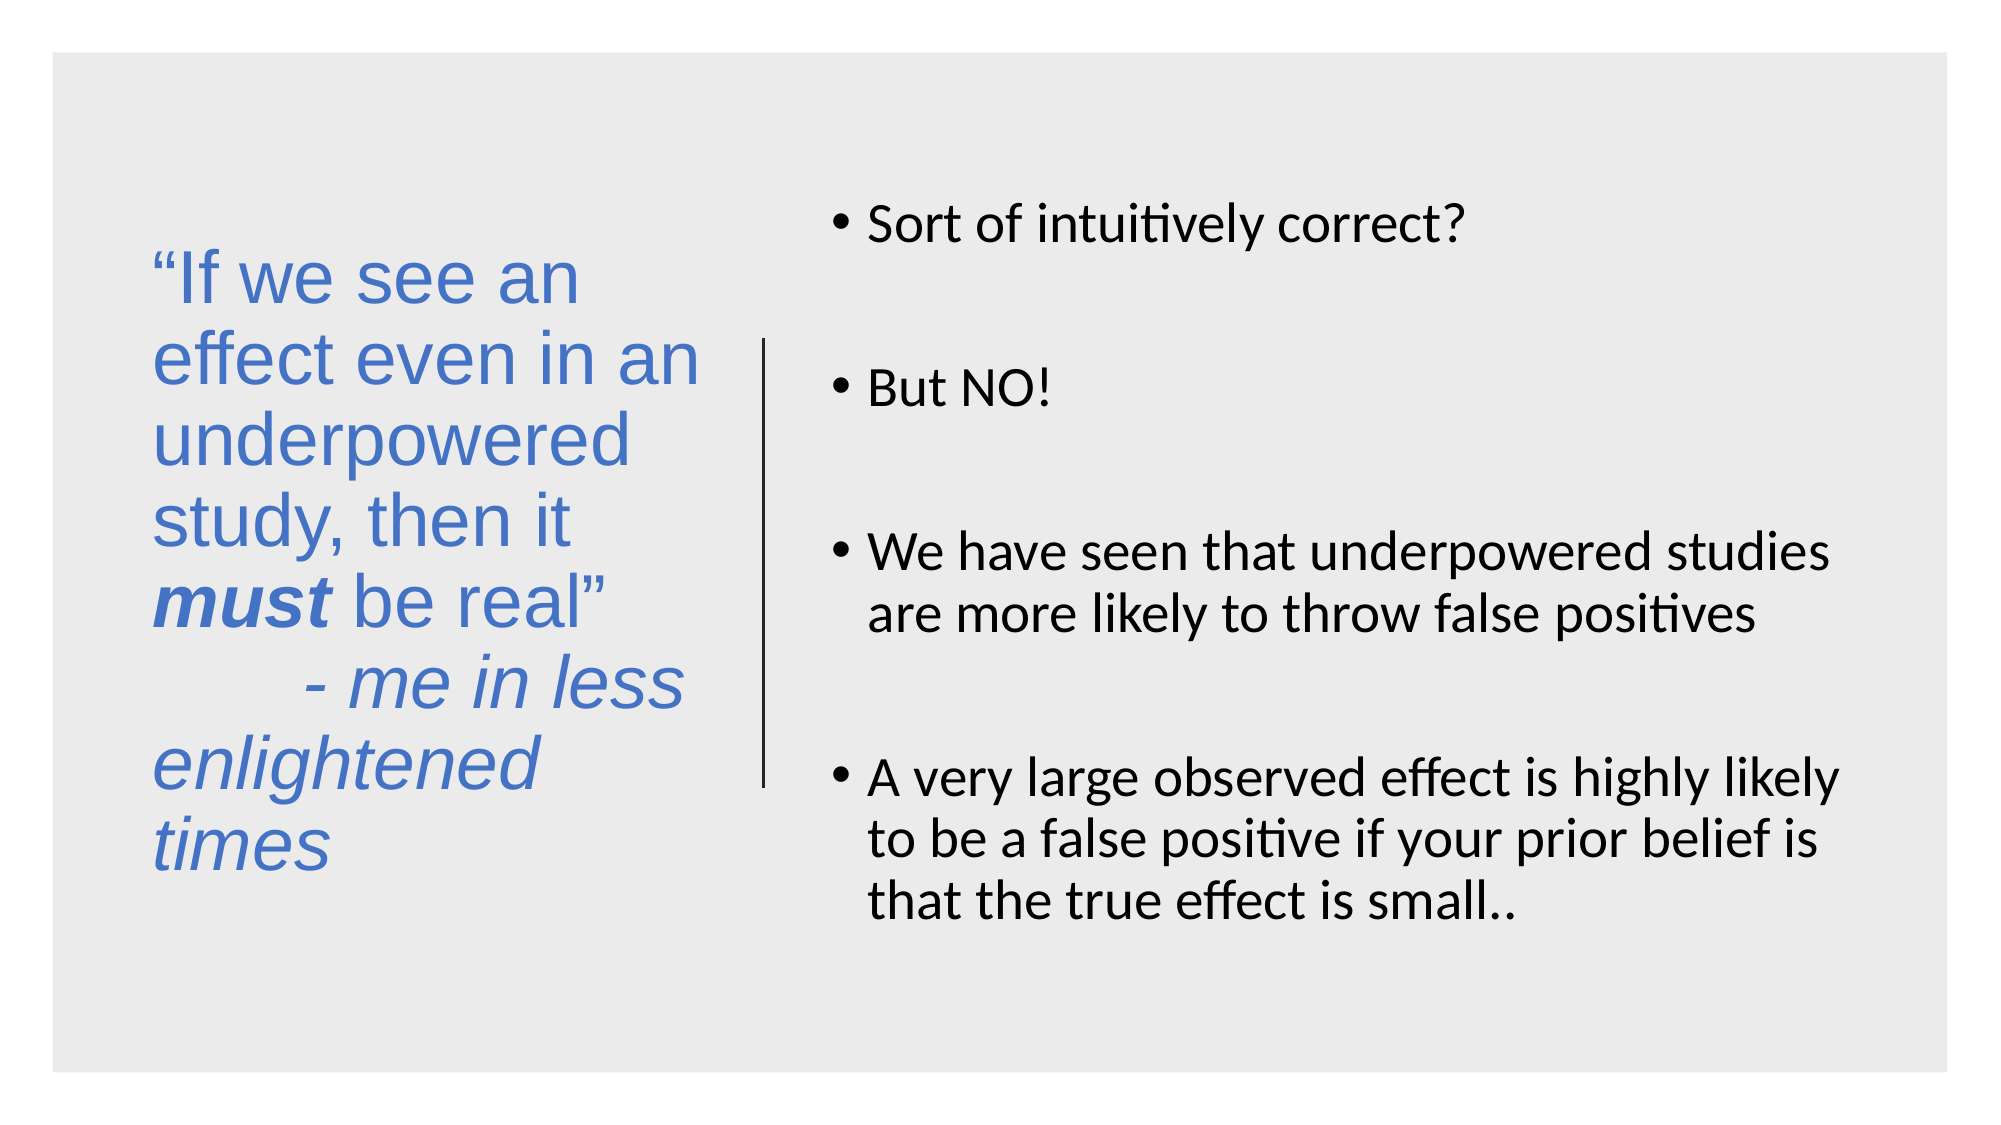

# “If we see an effect even in an underpowered study, then it must be real” - me in less enlightened times
Sort of intuitively correct?

But NO!

We have seen that underpowered studies are more likely to throw false positives

A very large observed effect is highly likely to be a false positive if your prior belief is that the true effect is small..